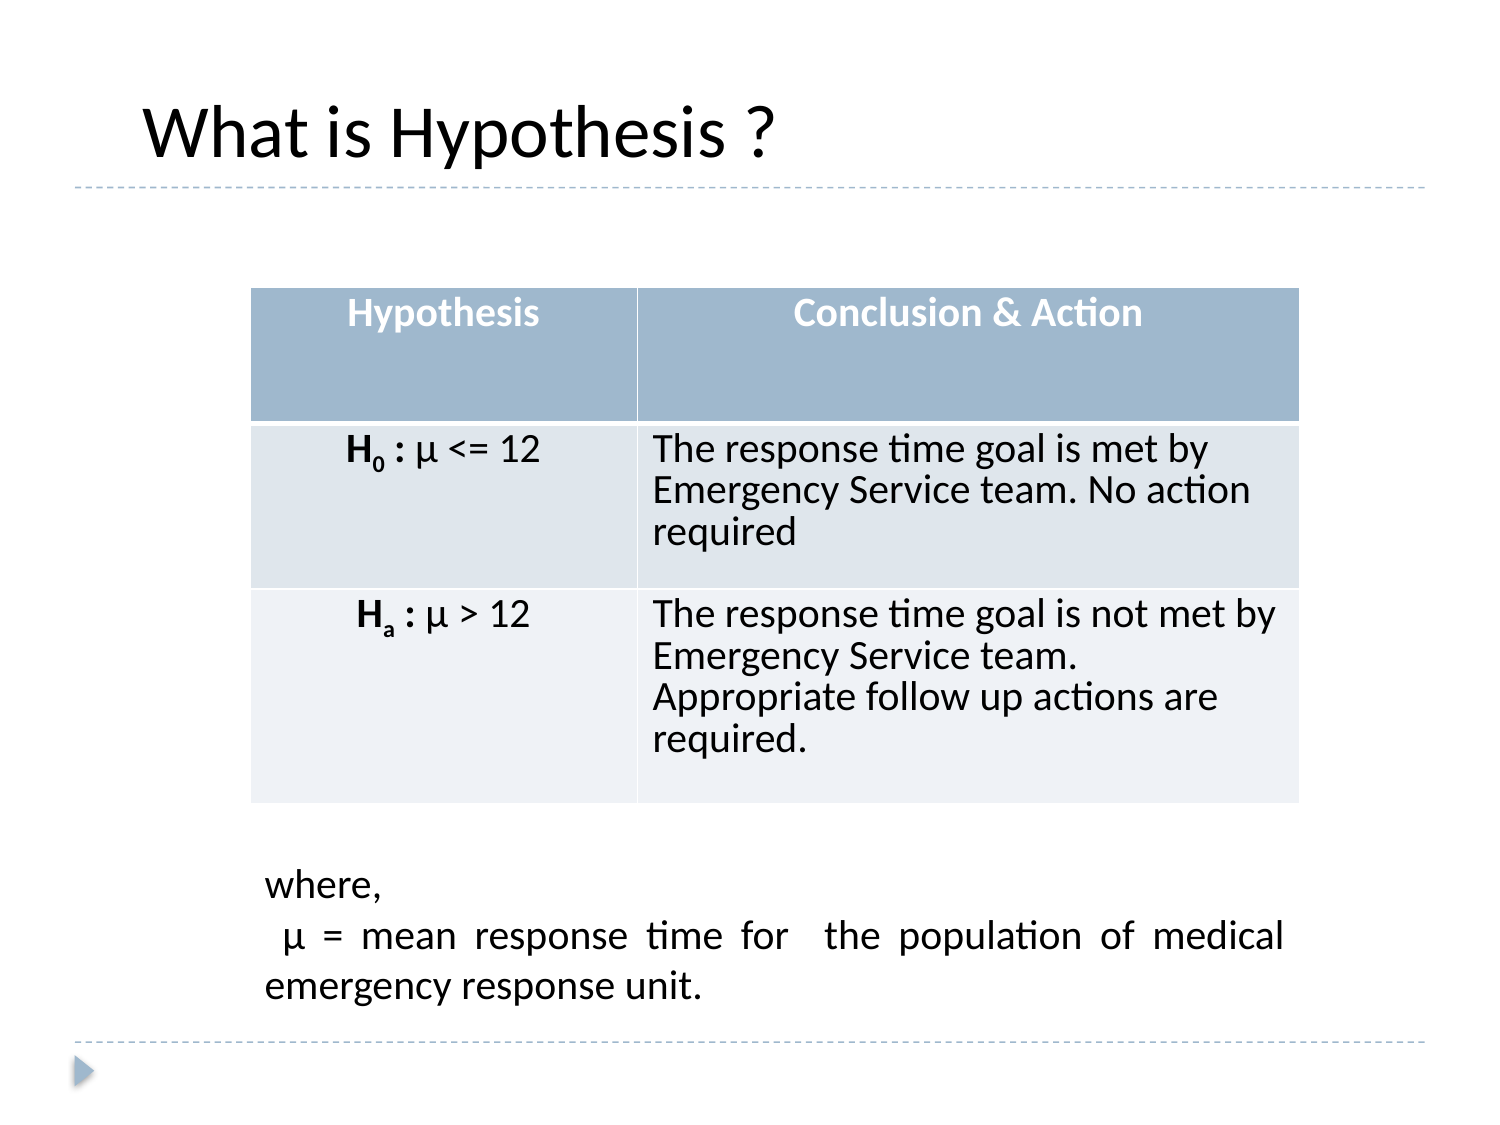

What is Hypothesis ?
| Hypothesis | Conclusion & Action |
| --- | --- |
| H0 : μ <= 12 | The response time goal is met by Emergency Service team. No action required |
| Ha : μ > 12 | The response time goal is not met by Emergency Service team. Appropriate follow up actions are required. |
where,
 μ = mean response time for  the population of medical emergency response unit.